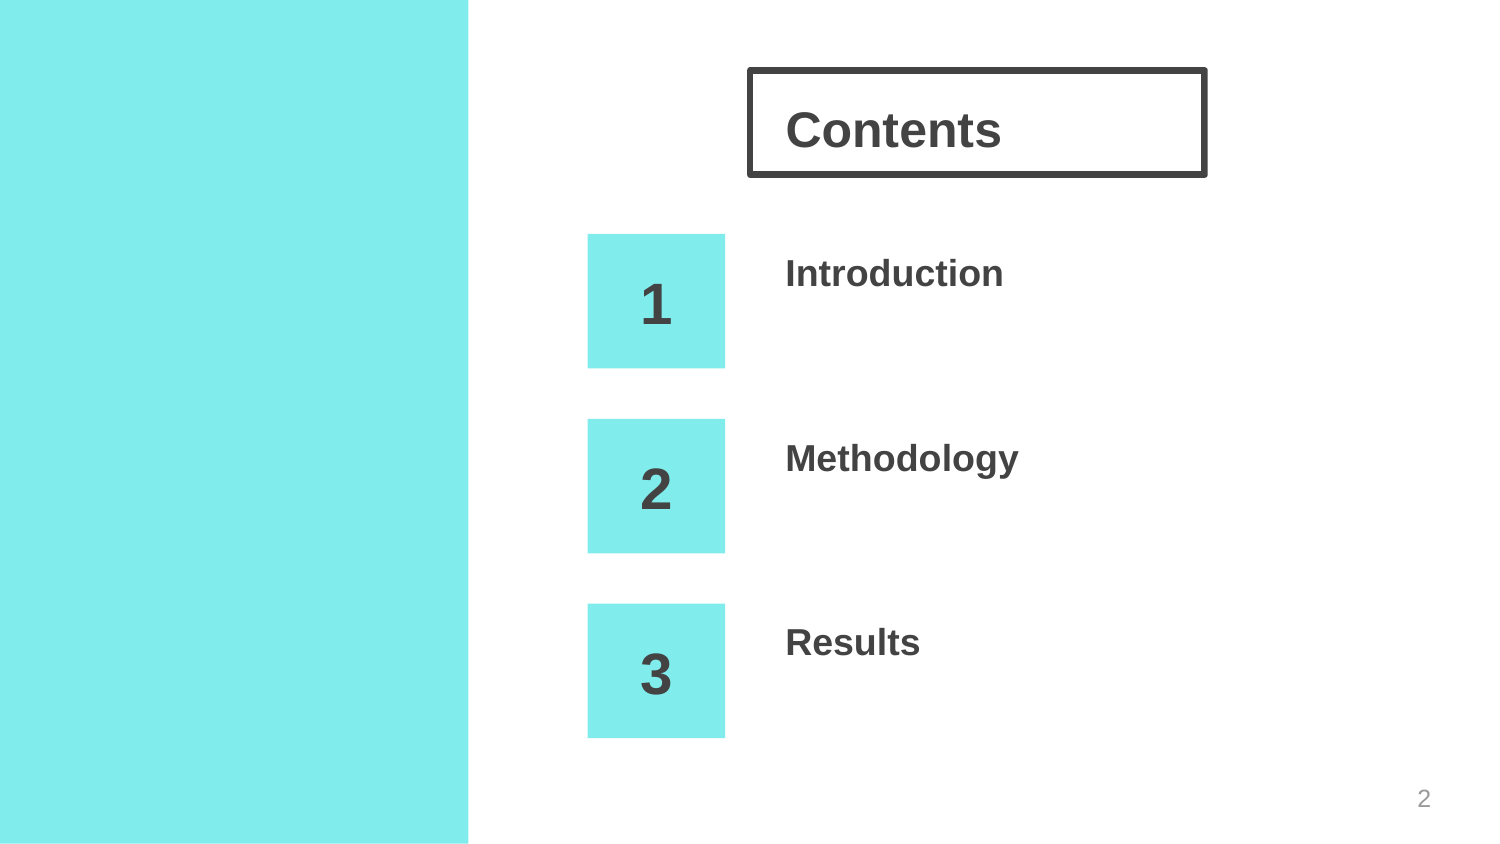

# Contents
Introduction
1
Methodology
2
Results
3
2